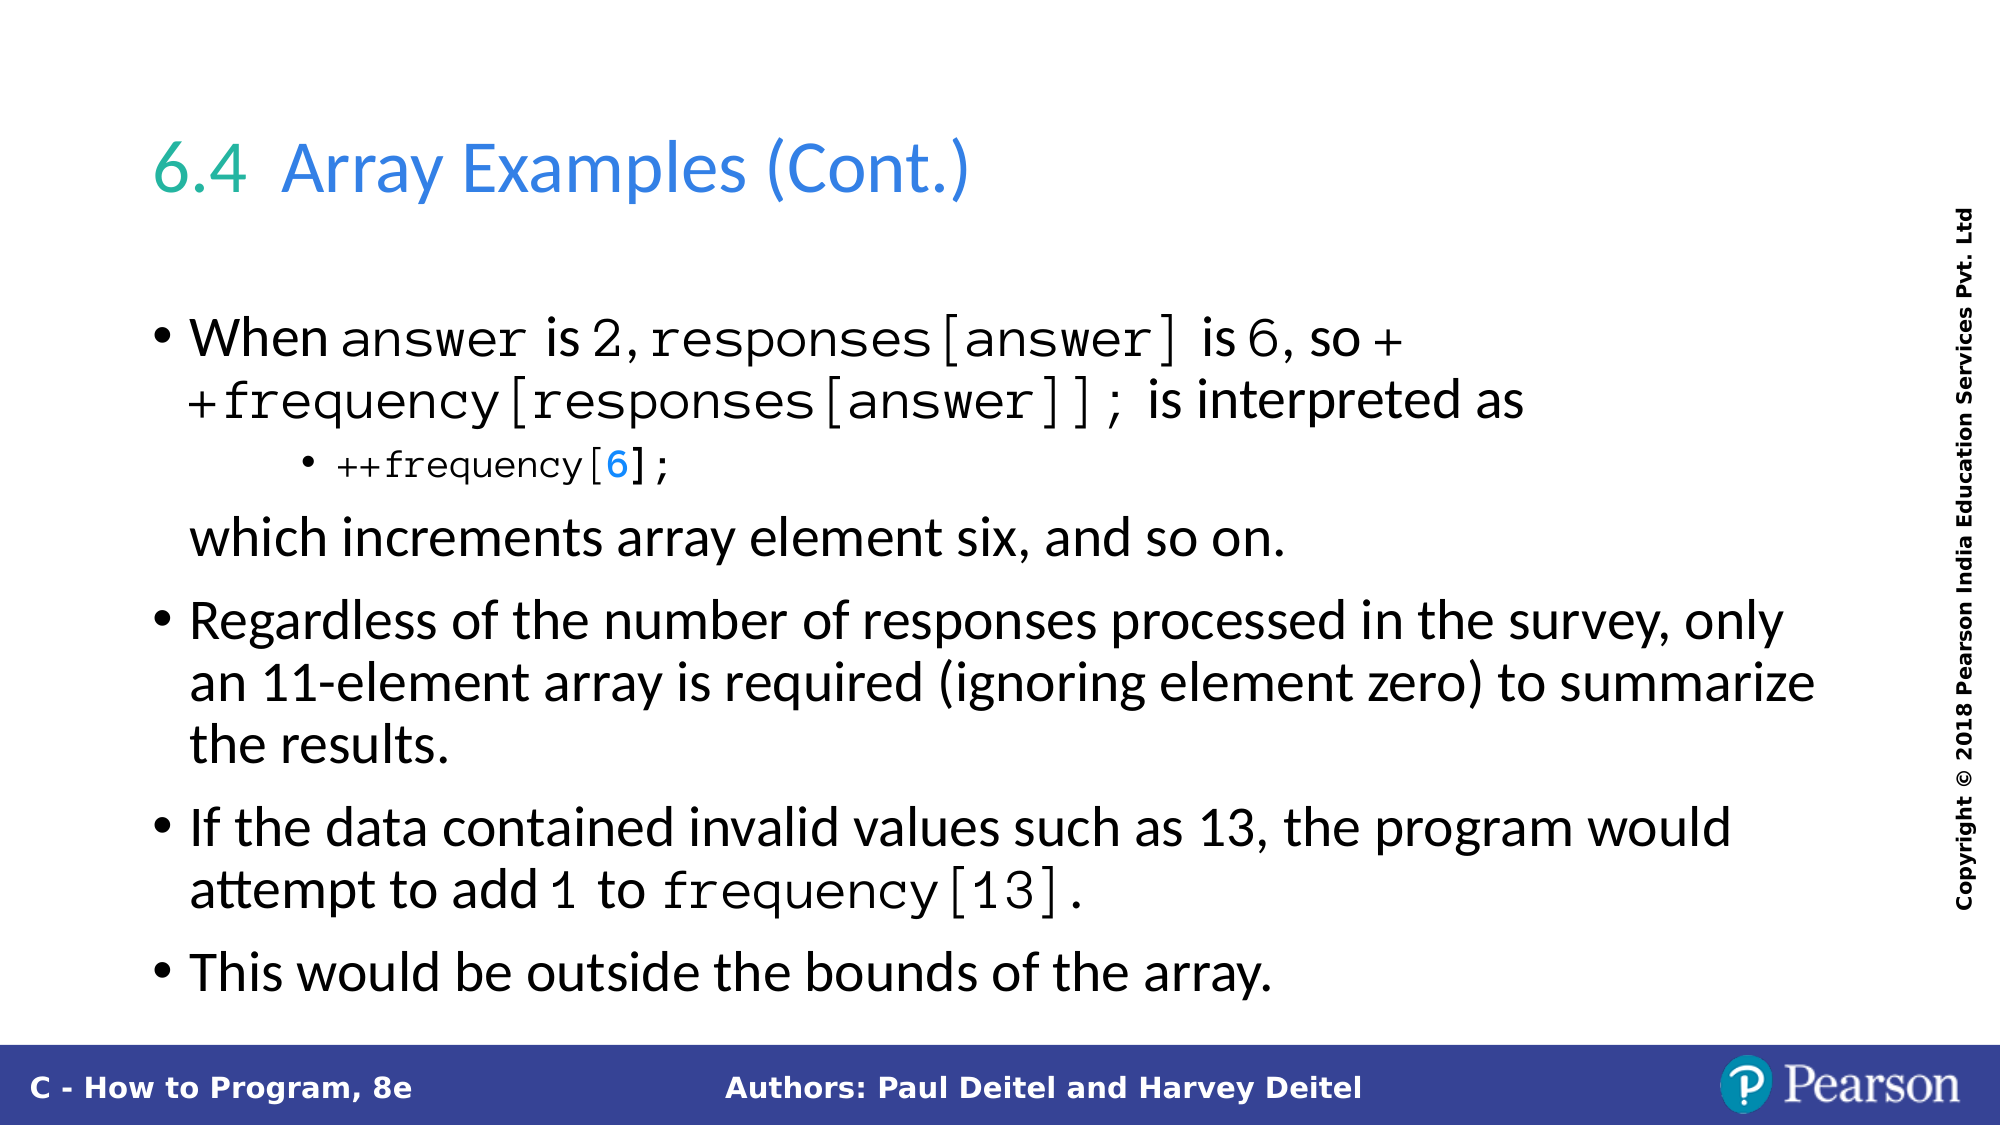

# 6.4  Array Examples (Cont.)
When answer is 2, responses[answer] is 6, so ++frequency[responses[answer]]; is interpreted as
++frequency[6];
	which increments array element six, and so on.
Regardless of the number of responses processed in the survey, only an 11-element array is required (ignoring element zero) to summarize the results.
If the data contained invalid values such as 13, the program would attempt to add 1 to frequency[13].
This would be outside the bounds of the array.